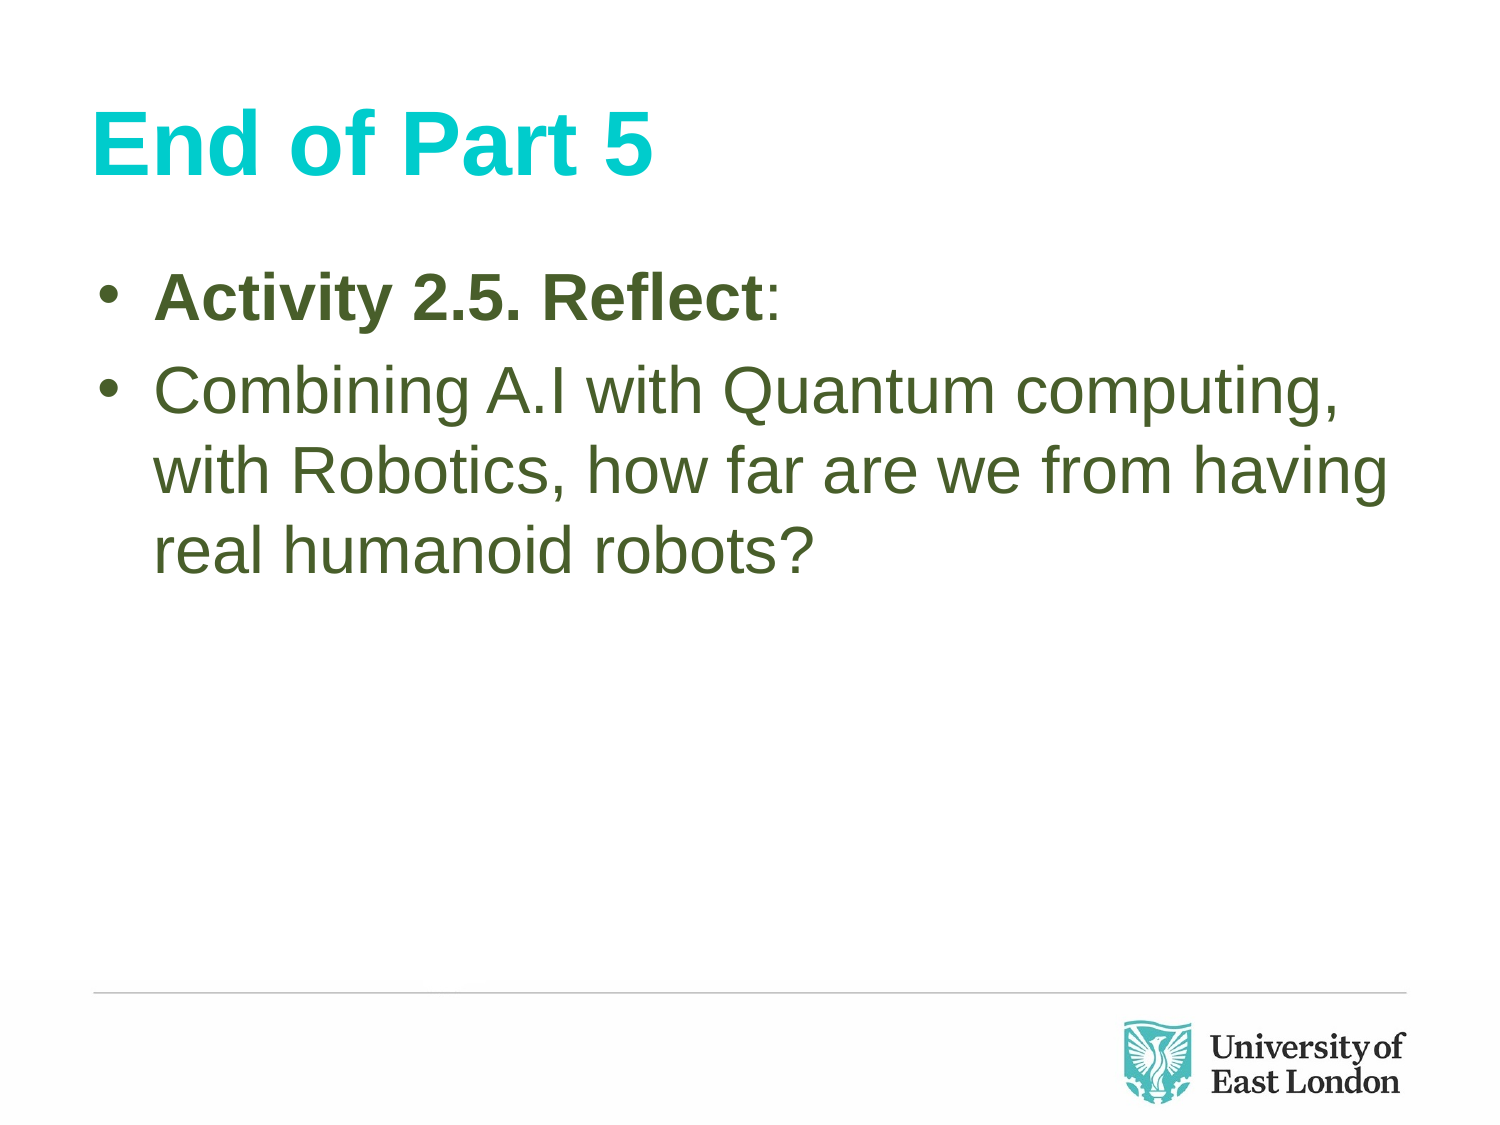

# End of Part 5
Activity 2.5. Reflect:
Combining A.I with Quantum computing, with Robotics, how far are we from having real humanoid robots?